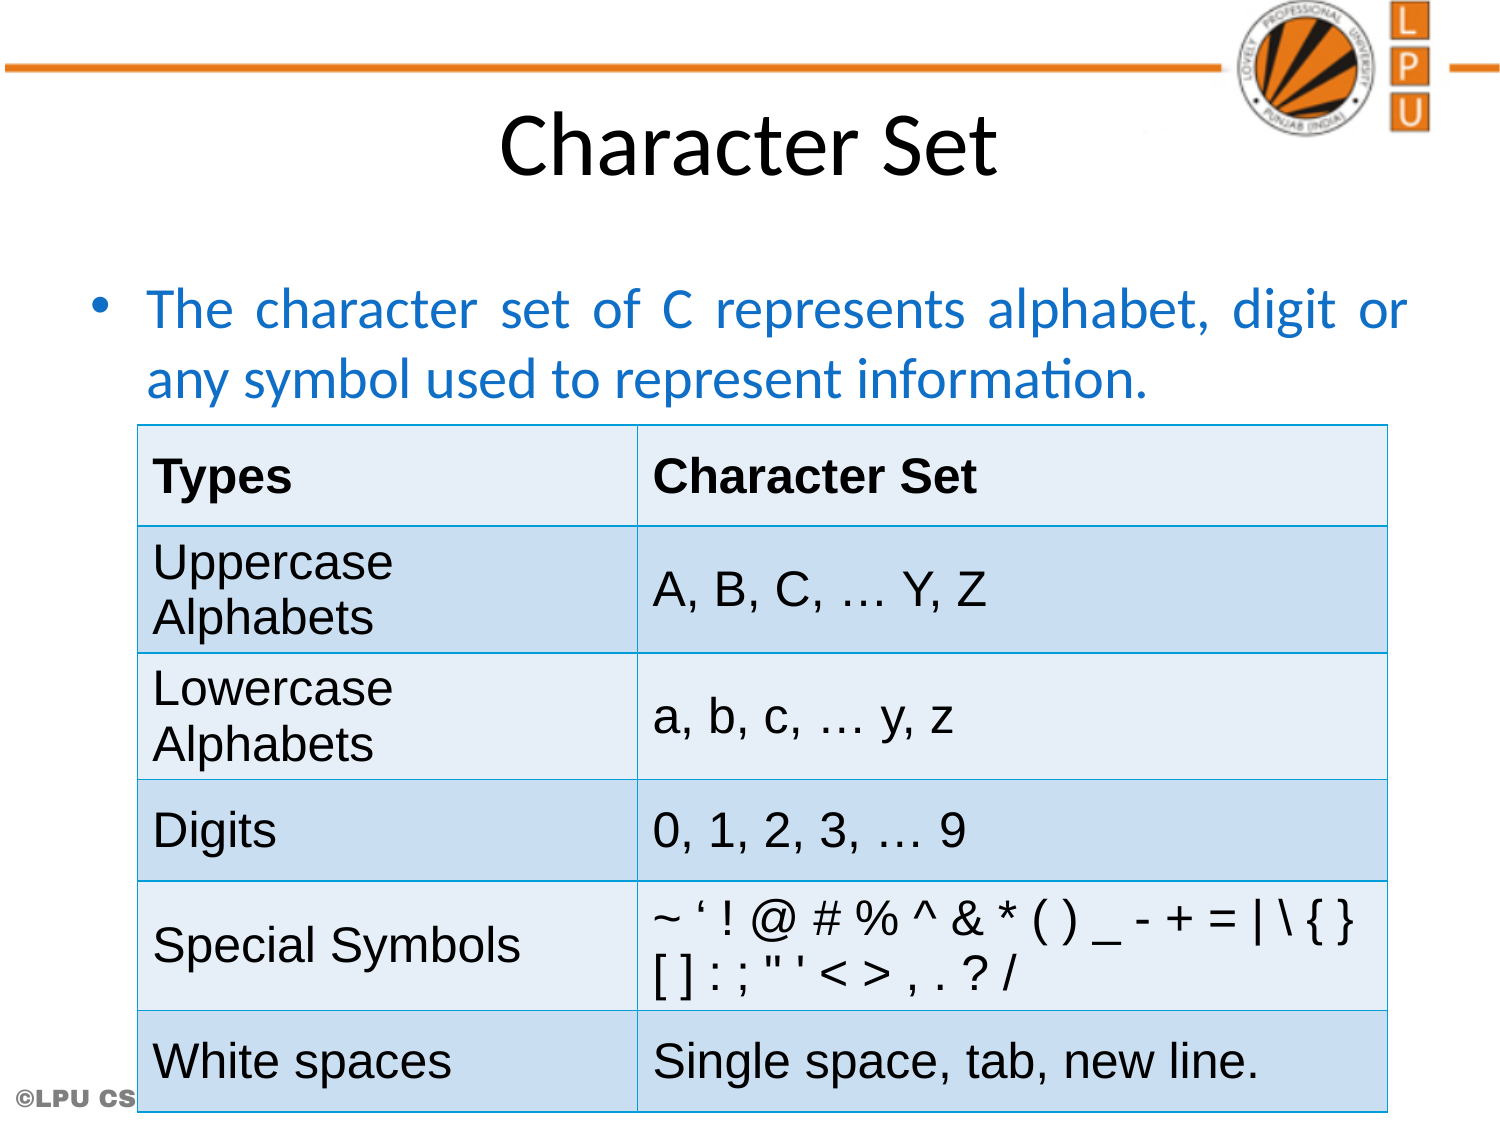

# Character Set
The character set of C represents alphabet, digit or any symbol used to represent information.

| Types | Character Set |
| --- | --- |
| Uppercase Alphabets | A, B, C, … Y, Z |
| Lowercase Alphabets | a, b, c, … y, z |
| Digits | 0, 1, 2, 3, … 9 |
| Special Symbols | ~ ‘ ! @ # % ^ & \* ( ) \_ - + = | \ { } [ ] : ; " ' < > , . ? / |
| White spaces | Single space, tab, new line. |